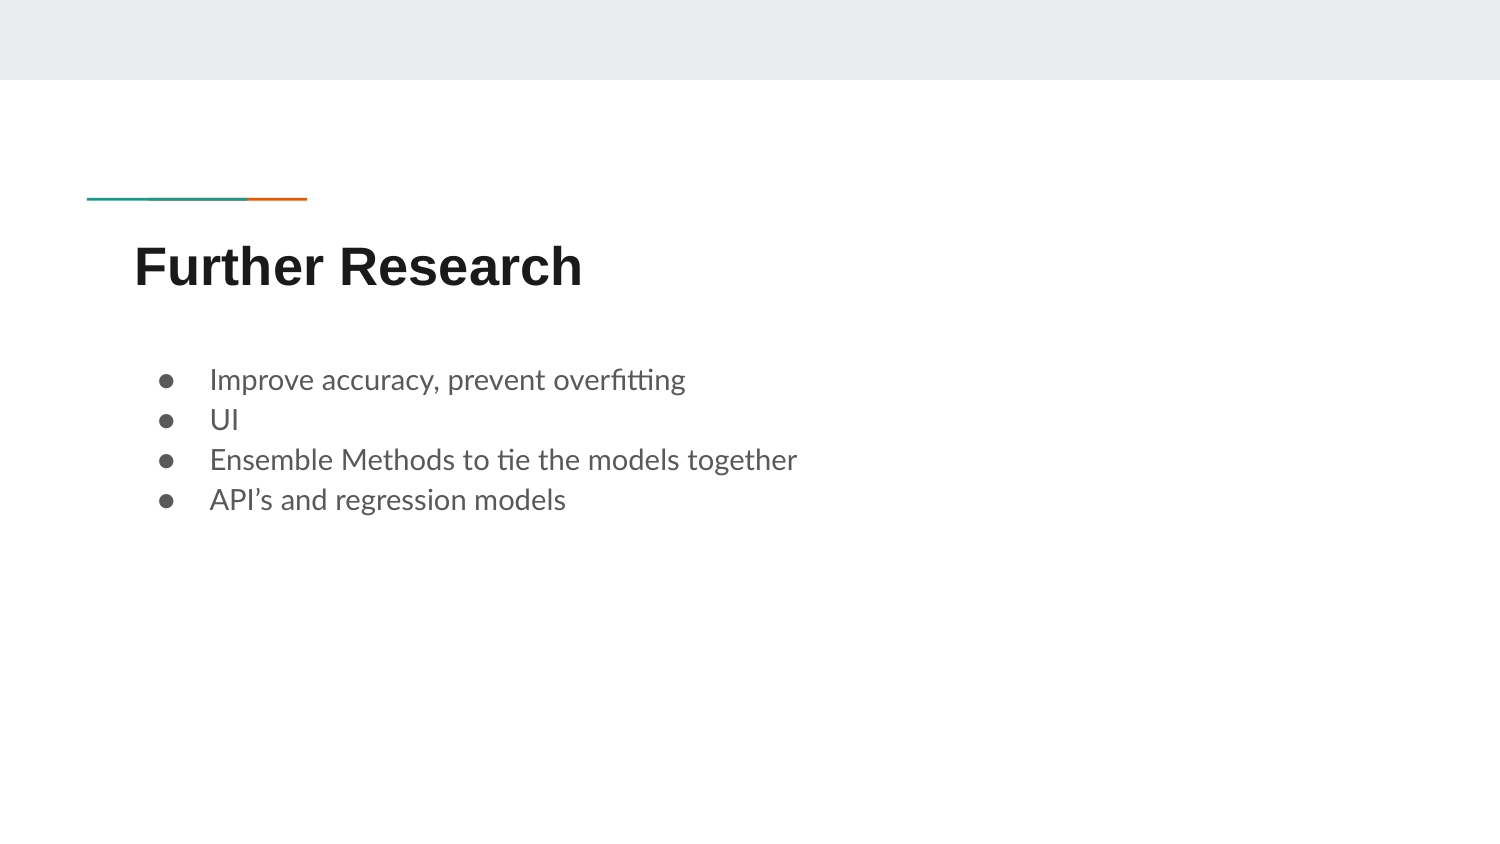

# Further Research
Improve accuracy, prevent overfitting
UI
Ensemble Methods to tie the models together
API’s and regression models